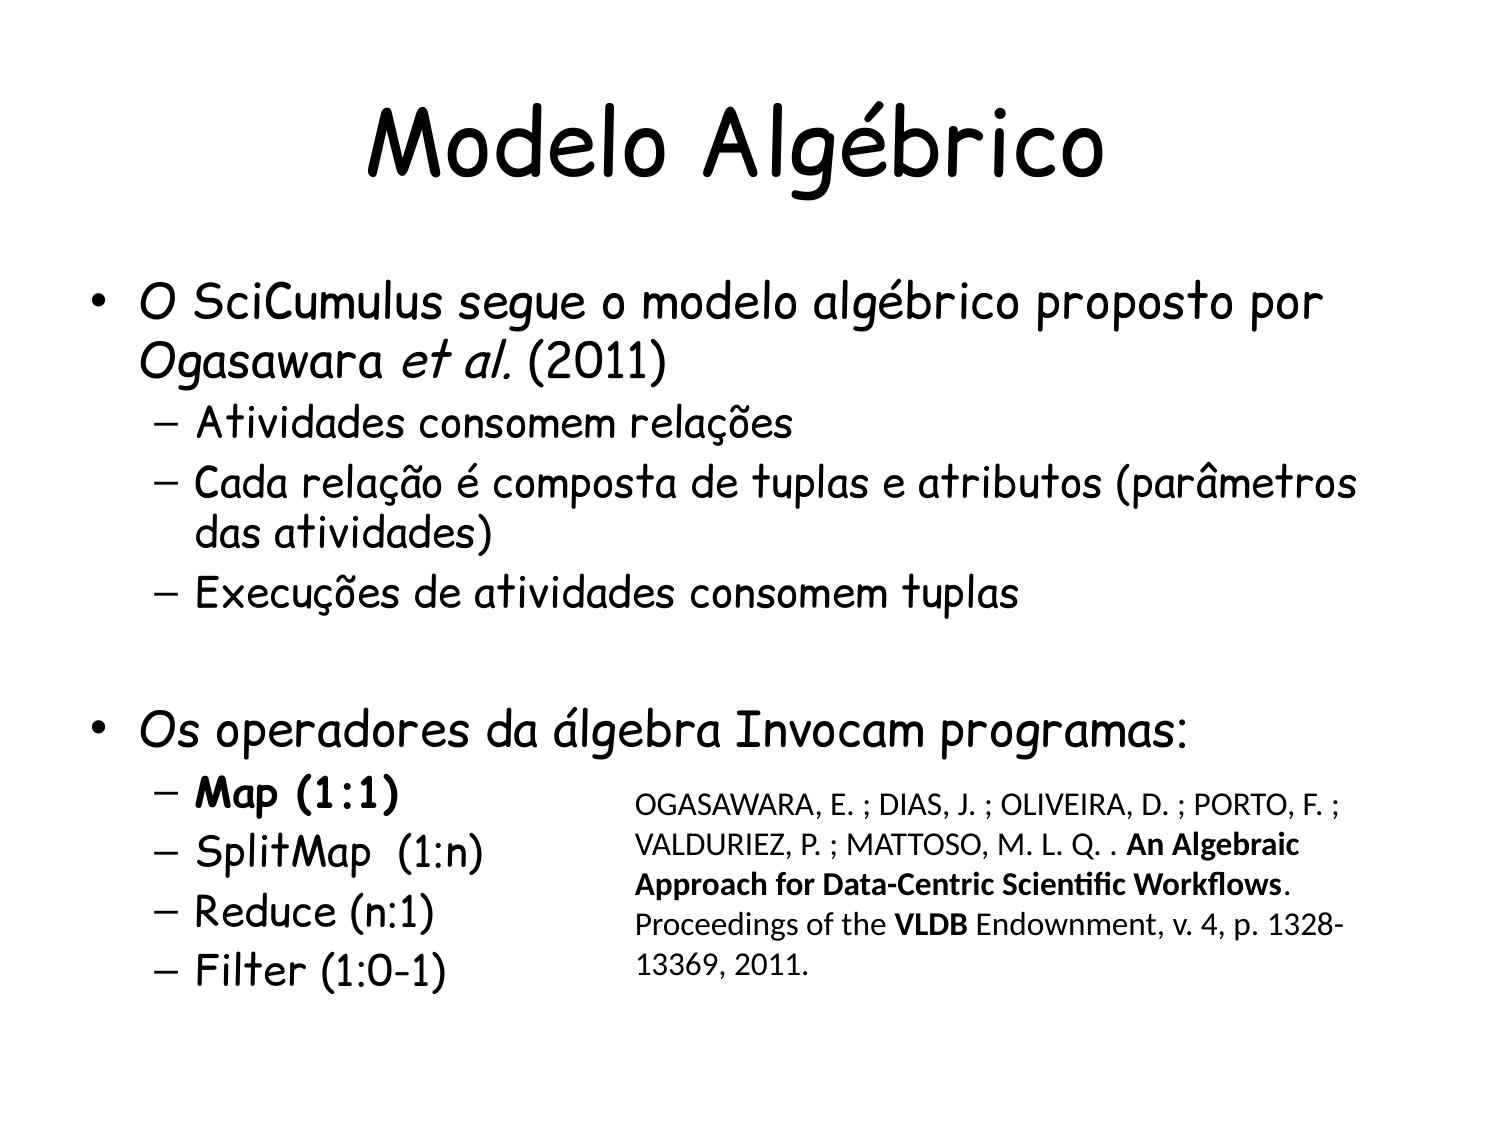

# Modelo Algébrico
O SciCumulus segue o modelo algébrico proposto por Ogasawara et al. (2011)
Atividades consomem relações
Cada relação é composta de tuplas e atributos (parâmetros das atividades)
Execuções de atividades consomem tuplas

Os operadores da álgebra Invocam programas:
Map (1:1)
SplitMap  (1:n)
Reduce (n:1)
Filter (1:0-1)

OGASAWARA, E. ; DIAS, J. ; OLIVEIRA, D. ; PORTO, F. ; VALDURIEZ, P. ; MATTOSO, M. L. Q. . An Algebraic Approach for Data-Centric Scientific Workflows. Proceedings of the VLDB Endownment, v. 4, p. 1328-13369, 2011.